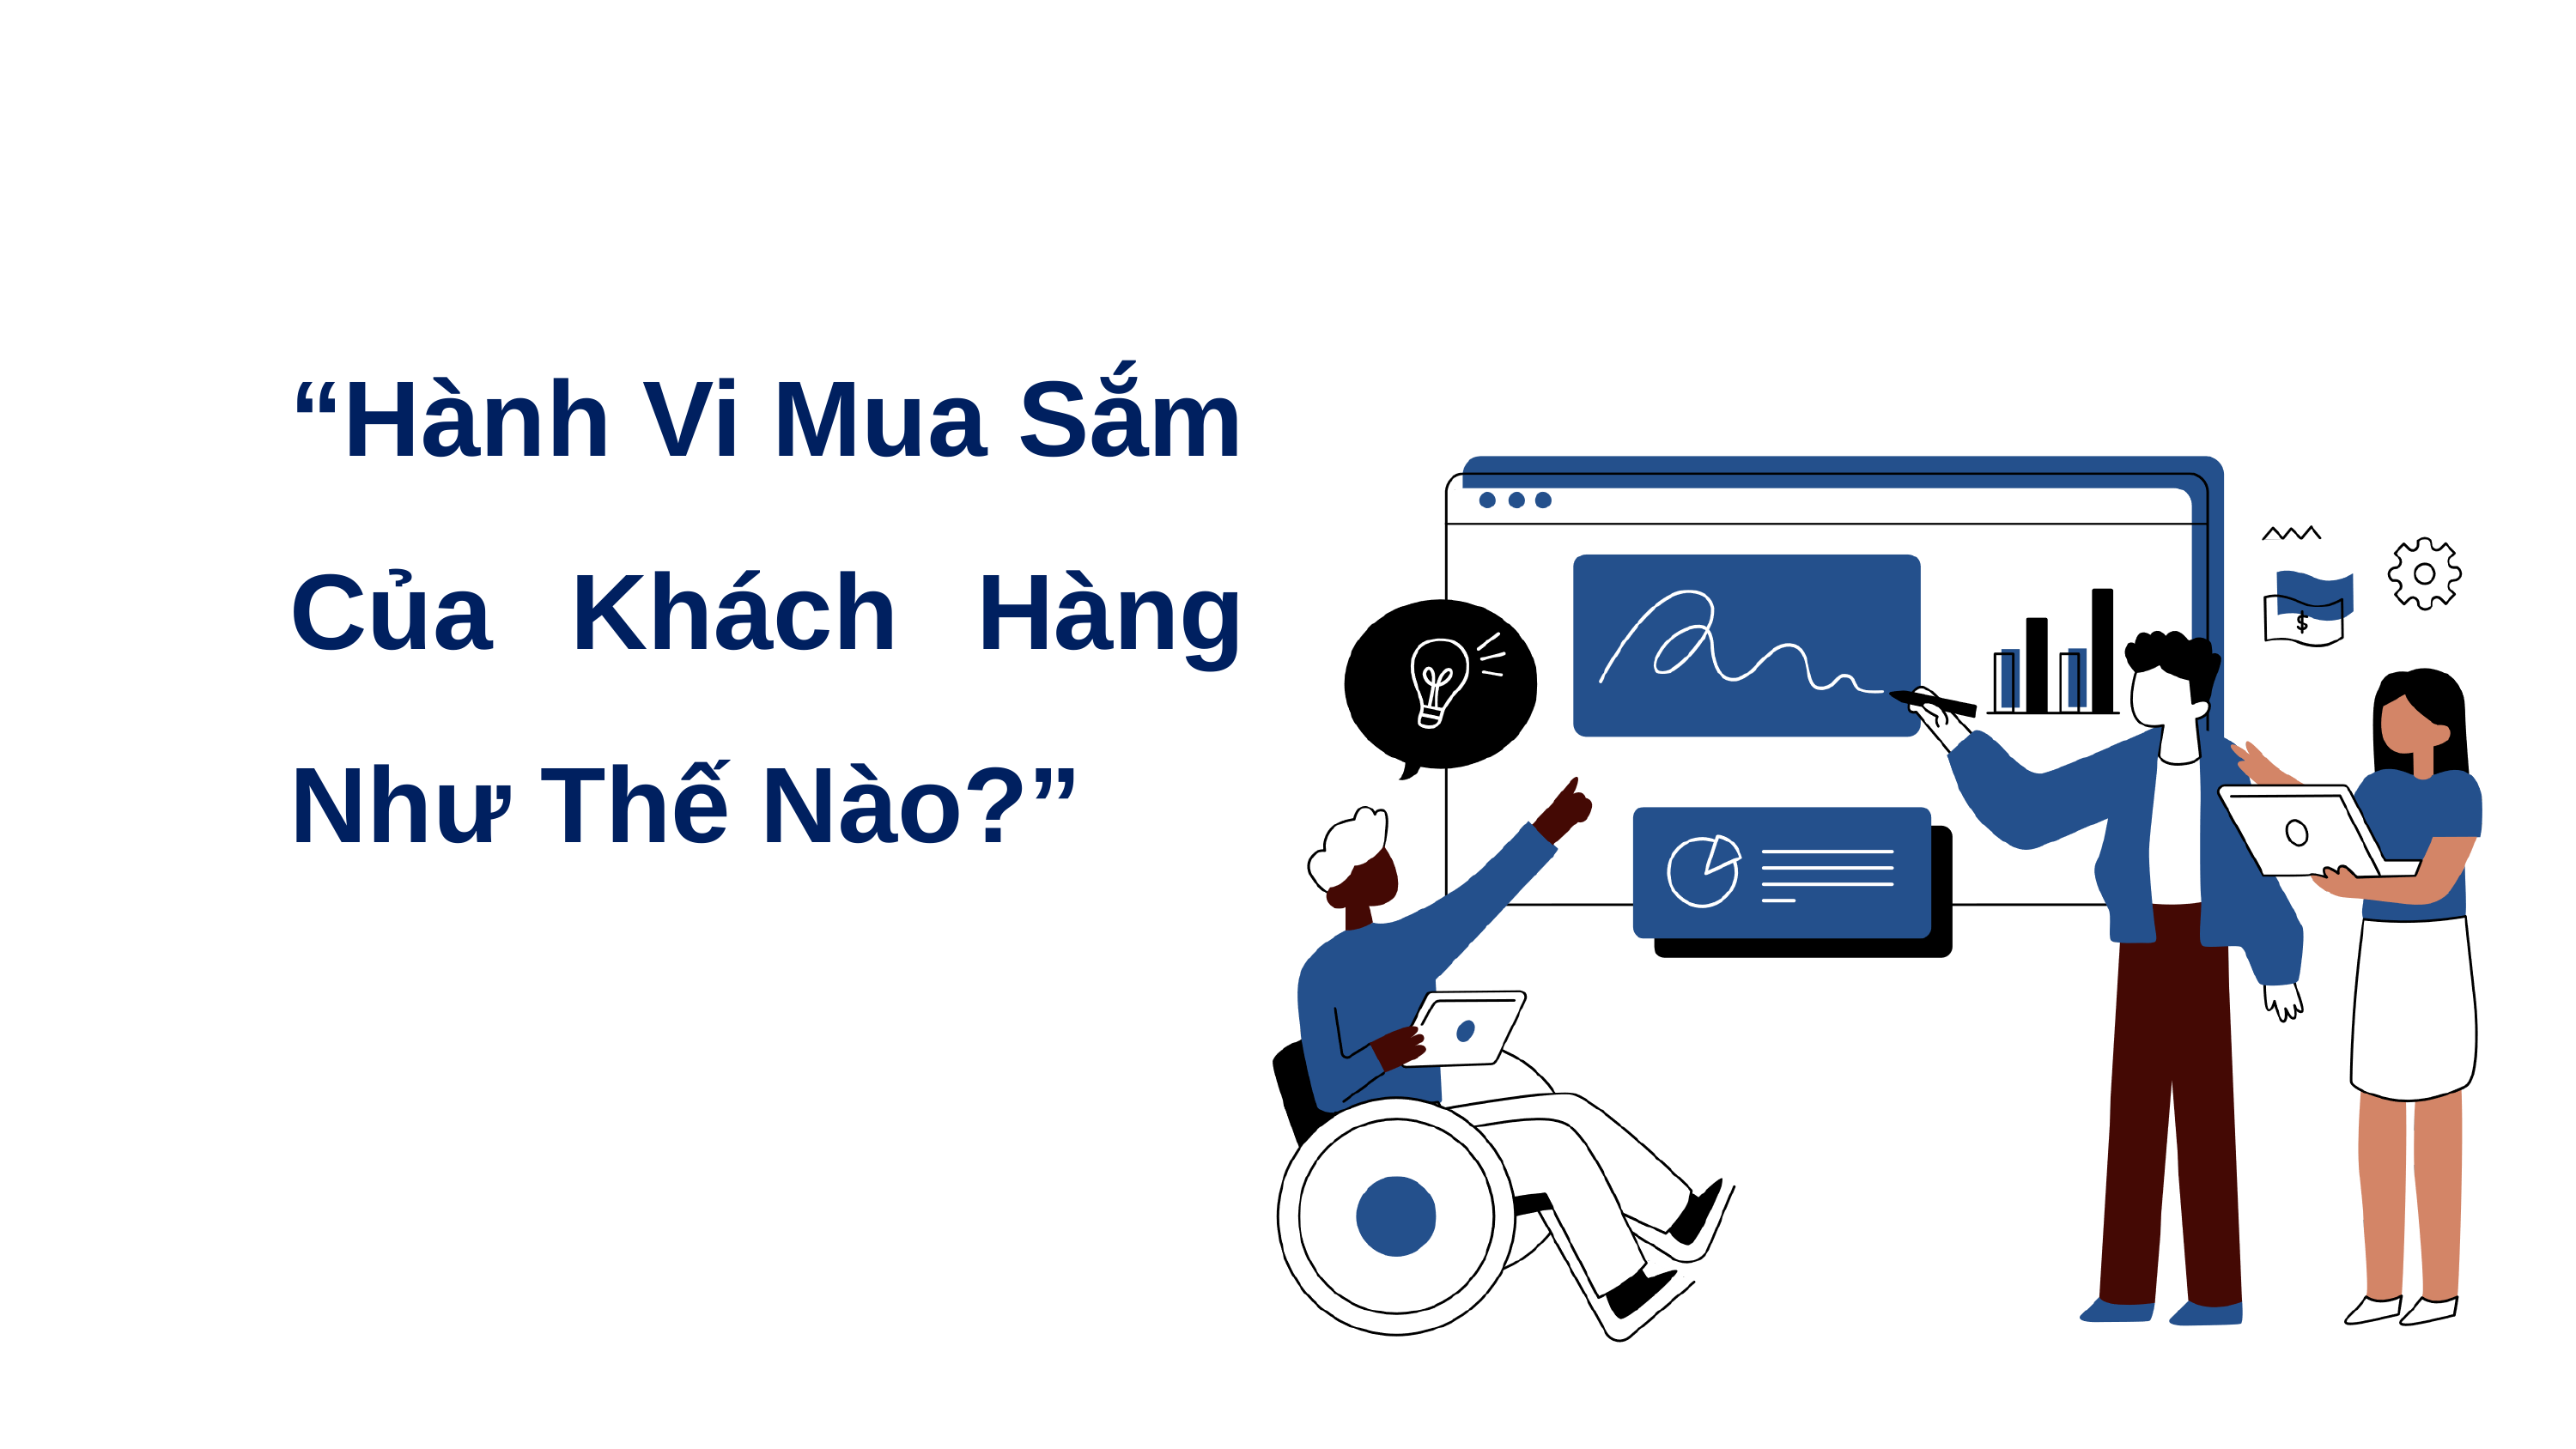

“Hành Vi Mua Sắm Của Khách Hàng Như Thế Nào?”